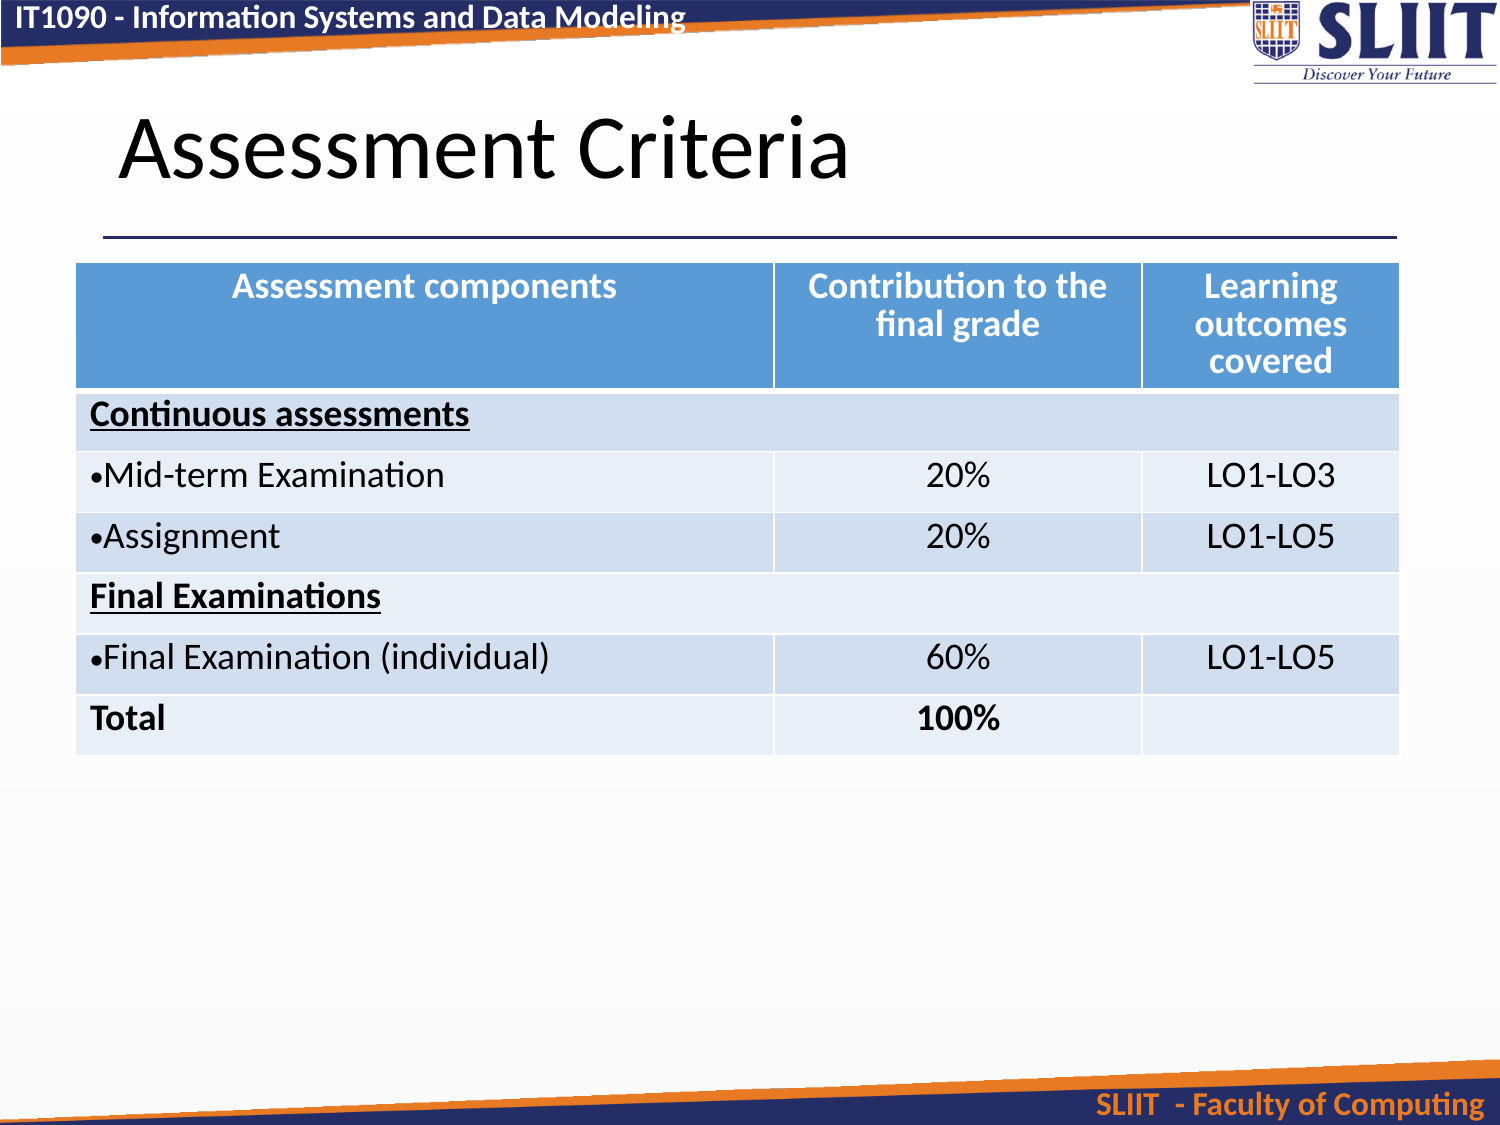

# Assessment Criteria
| Assessment components | Contribution to the final grade | Learning outcomes covered |
| --- | --- | --- |
| Continuous assessments |  |  |
| Mid-term Examination | 20% | LO1-LO3 |
| Assignment | 20% | LO1-LO5 |
| Final Examinations |  |  |
| Final Examination (individual) | 60% | LO1-LO5 |
| Total | 100% |  |